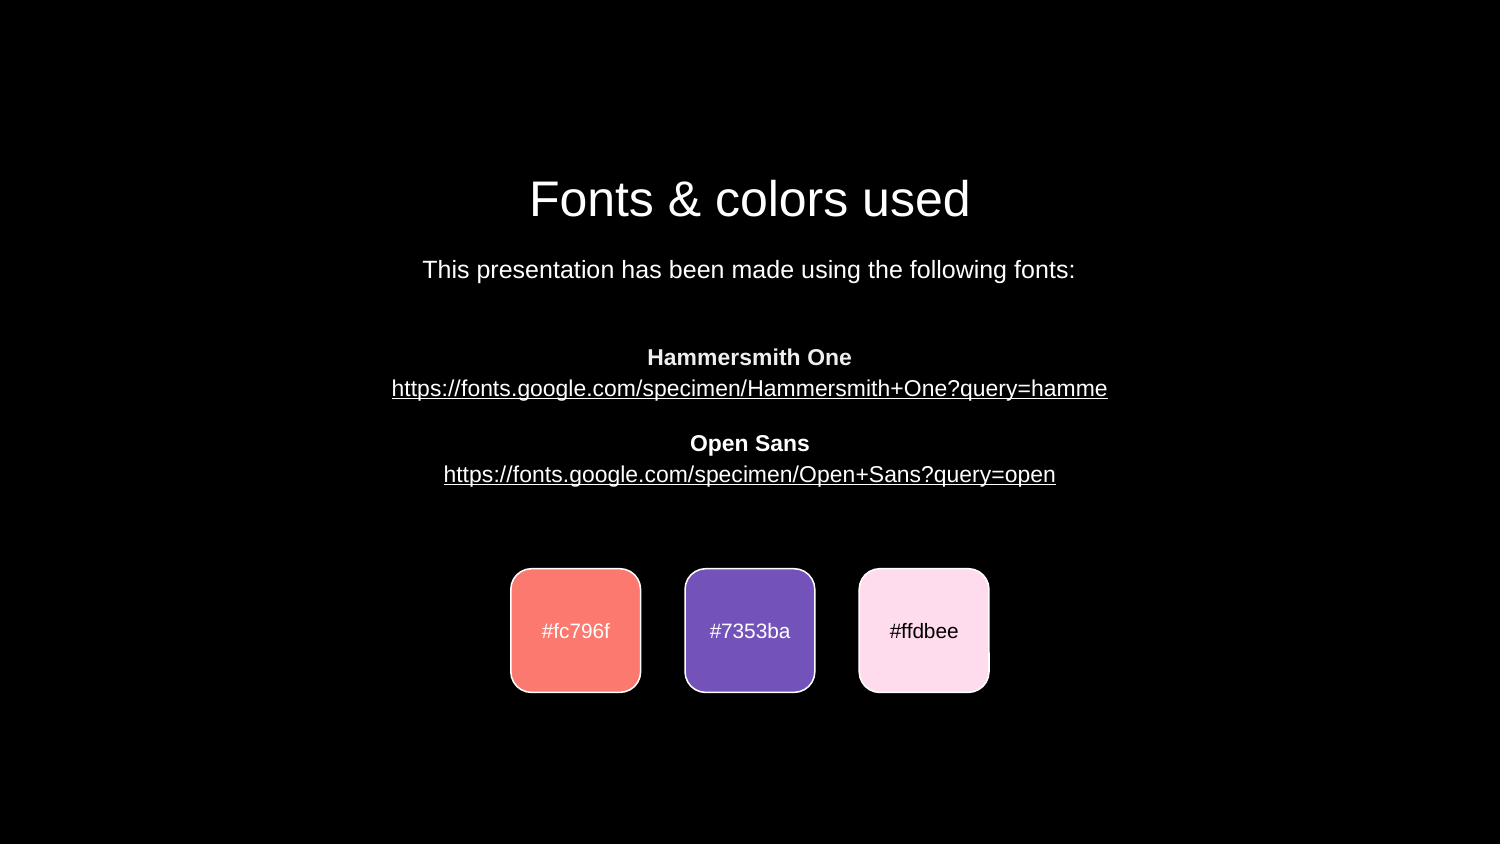

Fonts & colors used
This presentation has been made using the following fonts:

Hammersmith One
https://fonts.google.com/specimen/Hammersmith+One?query=hamme

Open Sans
https://fonts.google.com/specimen/Open+Sans?query=open

#fc796f
#7353ba
#ffdbee